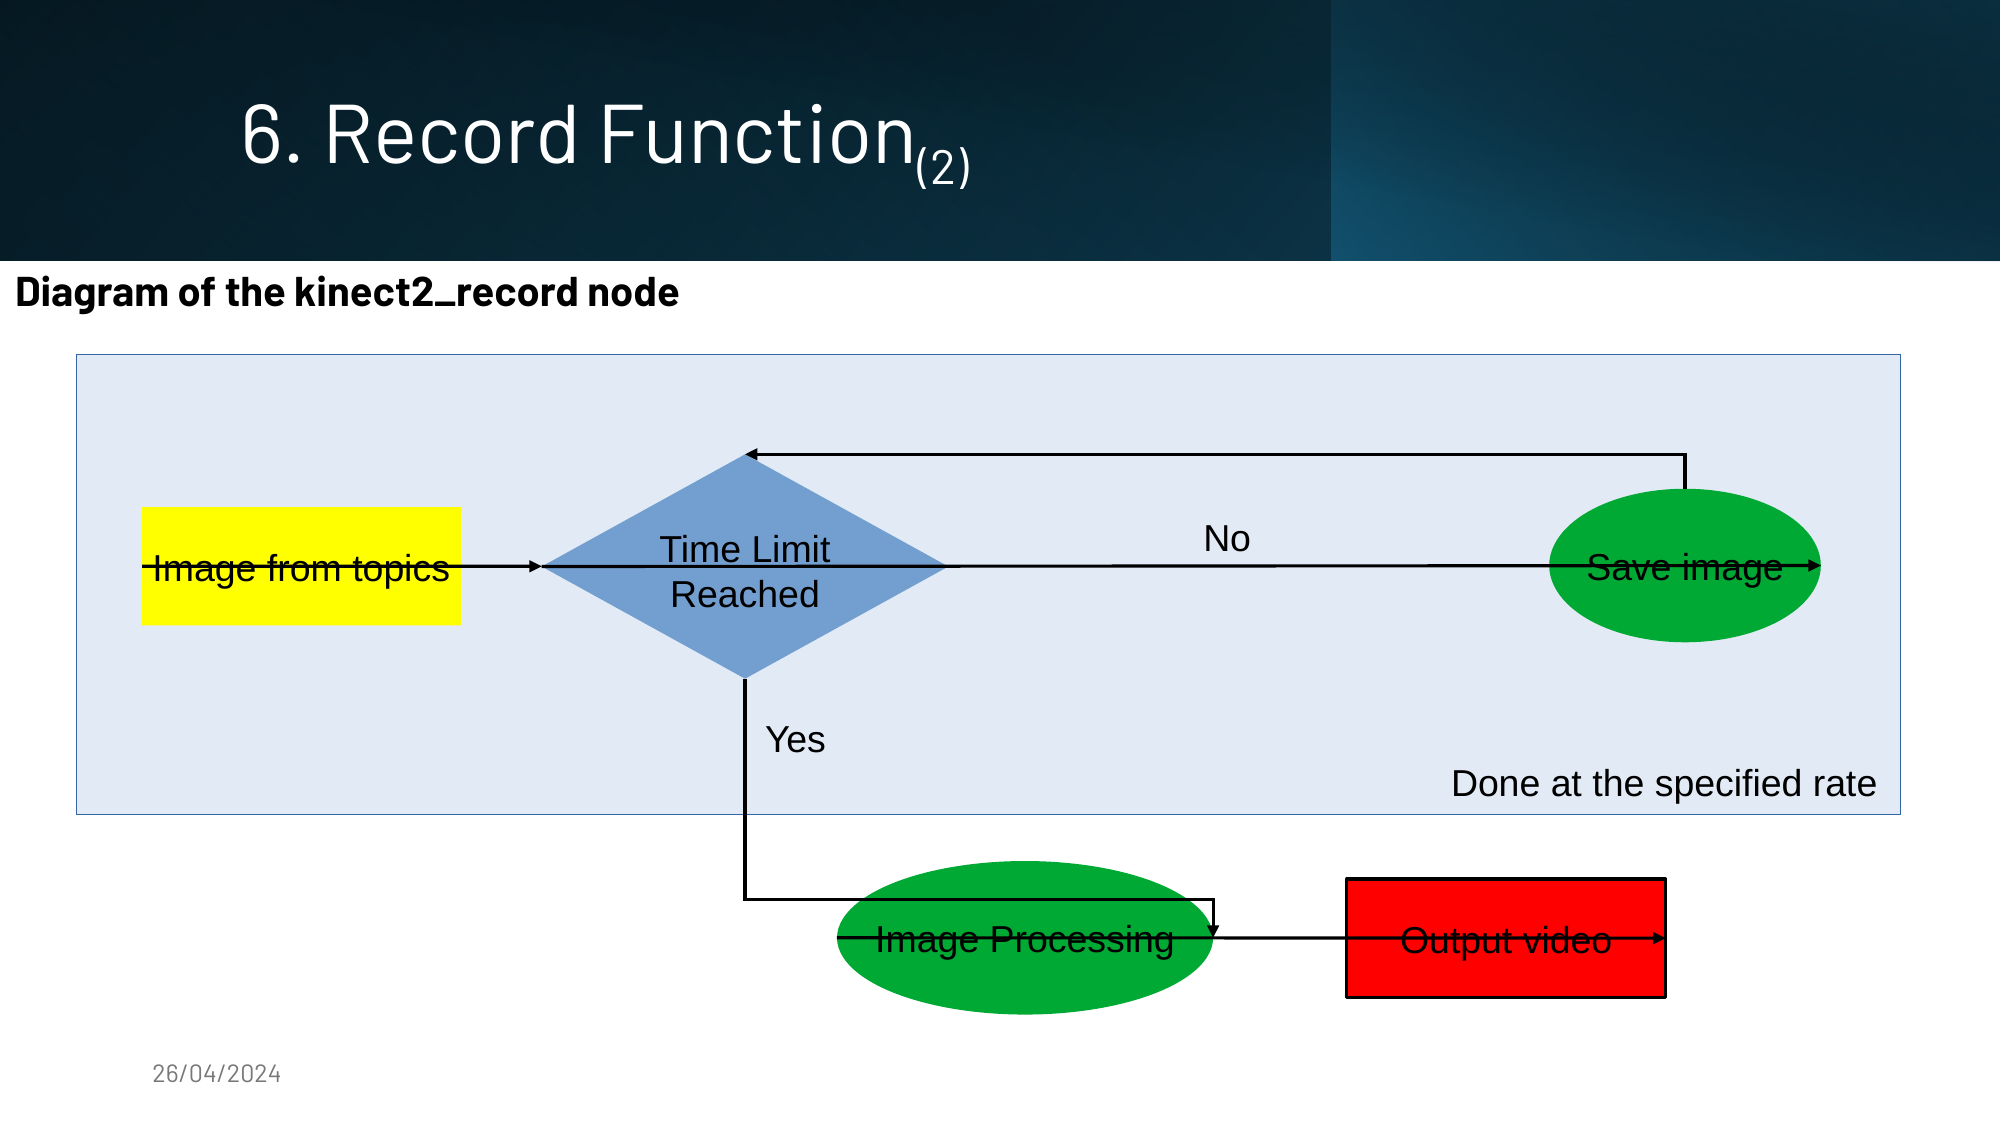

# 6. Record Function(2)
Diagram of the kinect2_record node

Time Limit
Reached
Save image
No
Image from topics
Yes
Done at the specified rate
Image Processing
Output video
26/04/2024
Development of a Kinect driver under ROS2
15